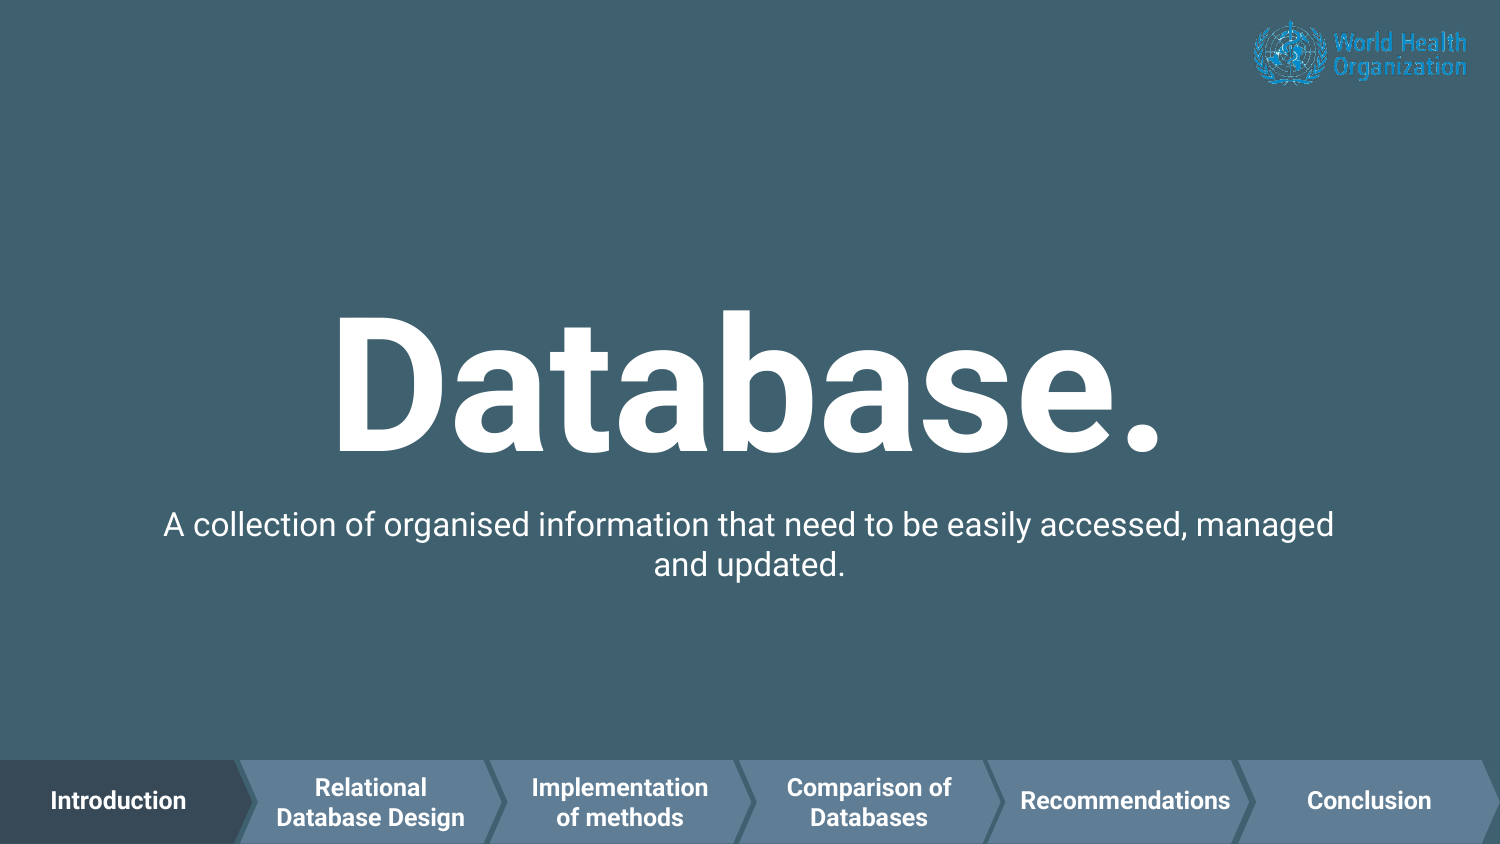

# Database.
A collection of organised information that need to be easily accessed, managed and updated.

Relational Database Design
Implementation of methods
Comparison of Databases

Recommendations
Introduction
Conclusion